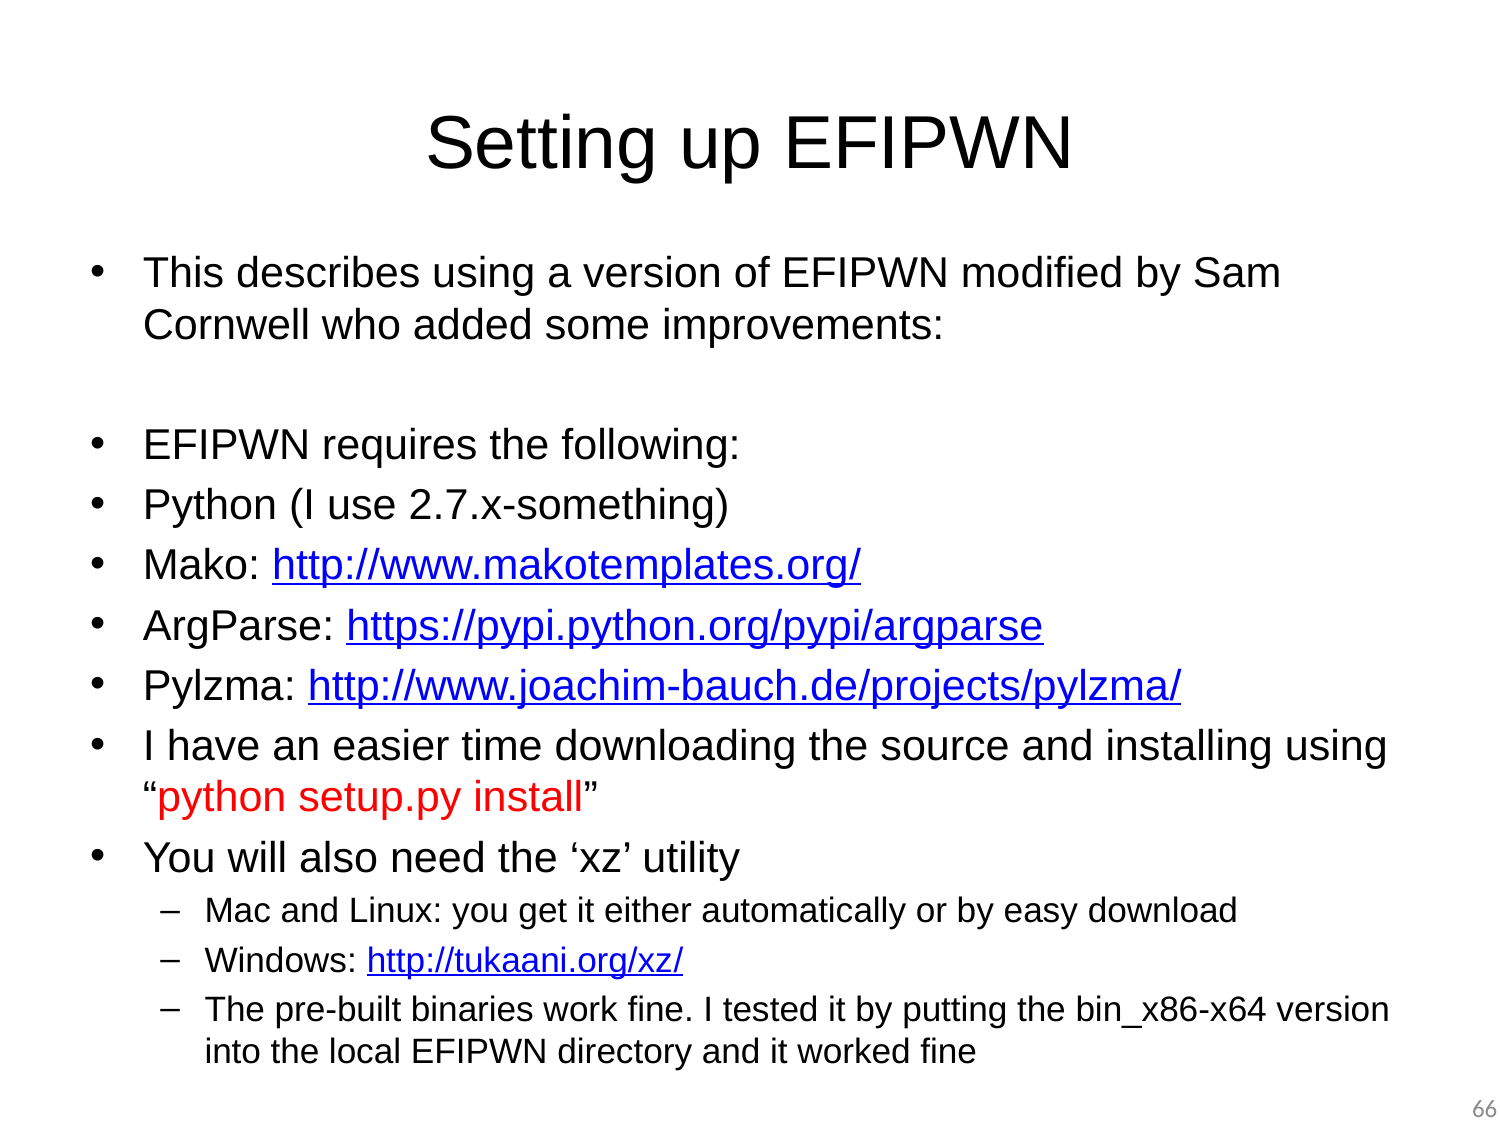

# Setting up EFIPWN
This describes using a version of EFIPWN modified by Sam Cornwell who added some improvements:

EFIPWN requires the following:
Python (I use 2.7.x-something)
Mako: http://www.makotemplates.org/
ArgParse: https://pypi.python.org/pypi/argparse
Pylzma: http://www.joachim-bauch.de/projects/pylzma/
I have an easier time downloading the source and installing using “python setup.py install”
You will also need the ‘xz’ utility
Mac and Linux: you get it either automatically or by easy download
Windows: http://tukaani.org/xz/
The pre-built binaries work fine. I tested it by putting the bin_x86-x64 version into the local EFIPWN directory and it worked fine
66